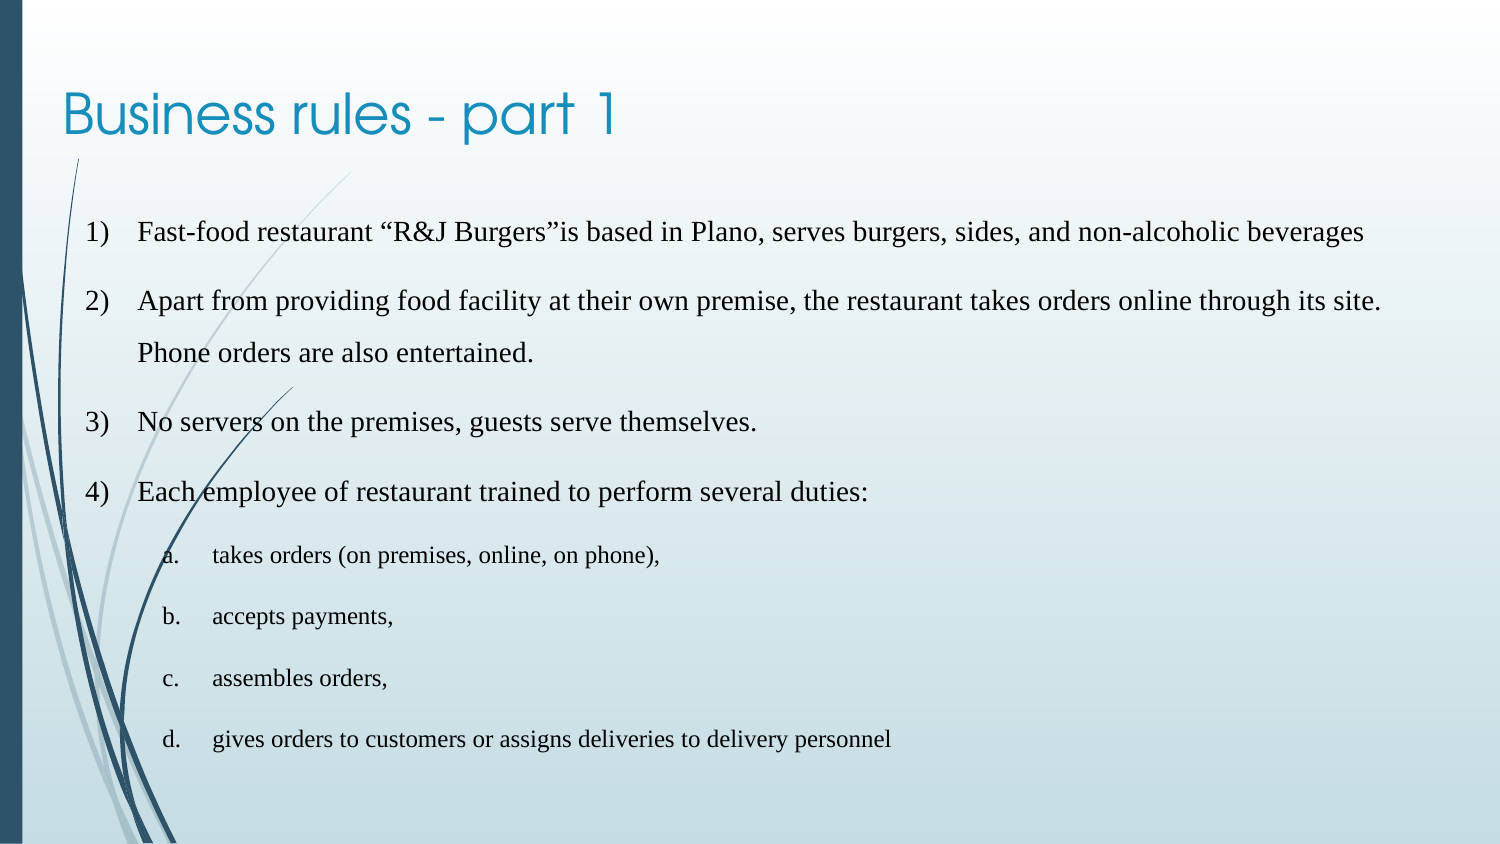

# Business rules - part 1
Fast-food restaurant “R&J Burgers”is based in Plano, serves burgers, sides, and non-alcoholic beverages
Apart from providing food facility at their own premise, the restaurant takes orders online through its site. Phone orders are also entertained.
No servers on the premises, guests serve themselves.
Each employee of restaurant trained to perform several duties:
takes orders (on premises, online, on phone),
accepts payments,
assembles orders,
gives orders to customers or assigns deliveries to delivery personnel